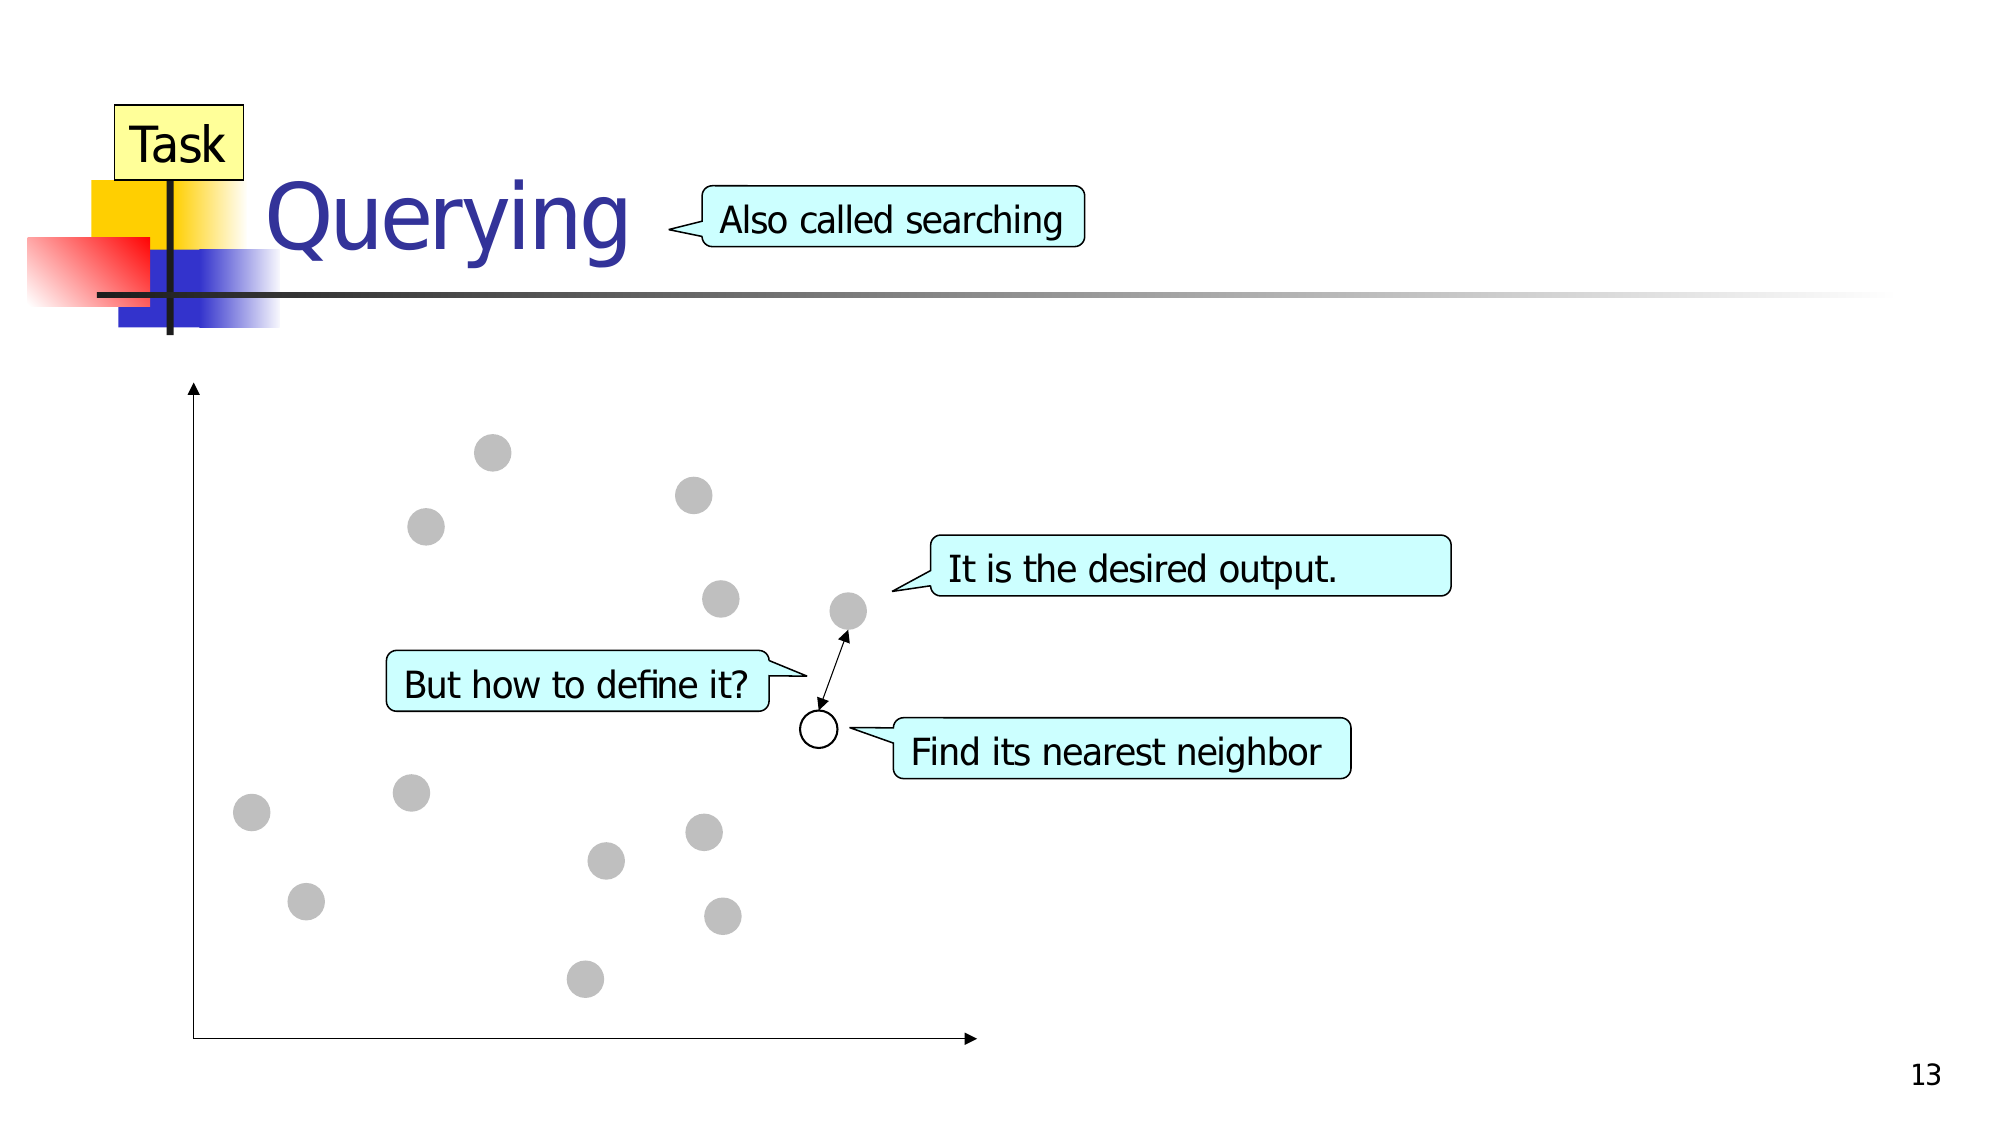

# Querying
Task
Also called searching

It is the desired output.

But how to define it?

Find its nearest neighbor

13